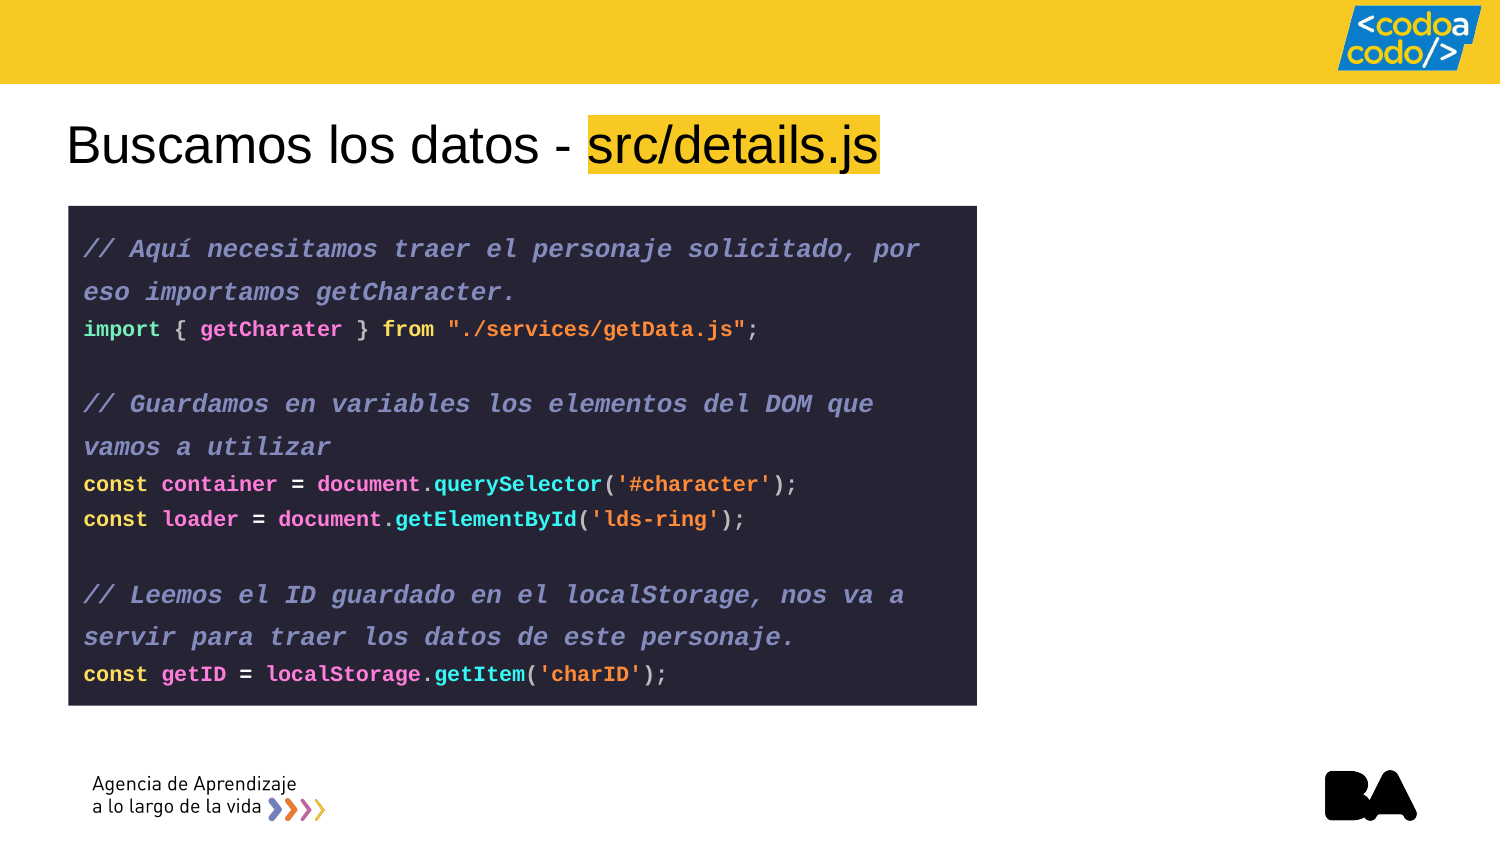

# Buscamos los datos - src/details.js
// Aquí necesitamos traer el personaje solicitado, por eso importamos getCharacter.
import { getCharater } from "./services/getData.js";

// Guardamos en variables los elementos del DOM que vamos a utilizar
const container = document.querySelector('#character');
const loader = document.getElementById('lds-ring');

// Leemos el ID guardado en el localStorage, nos va a servir para traer los datos de este personaje.
const getID = localStorage.getItem('charID');